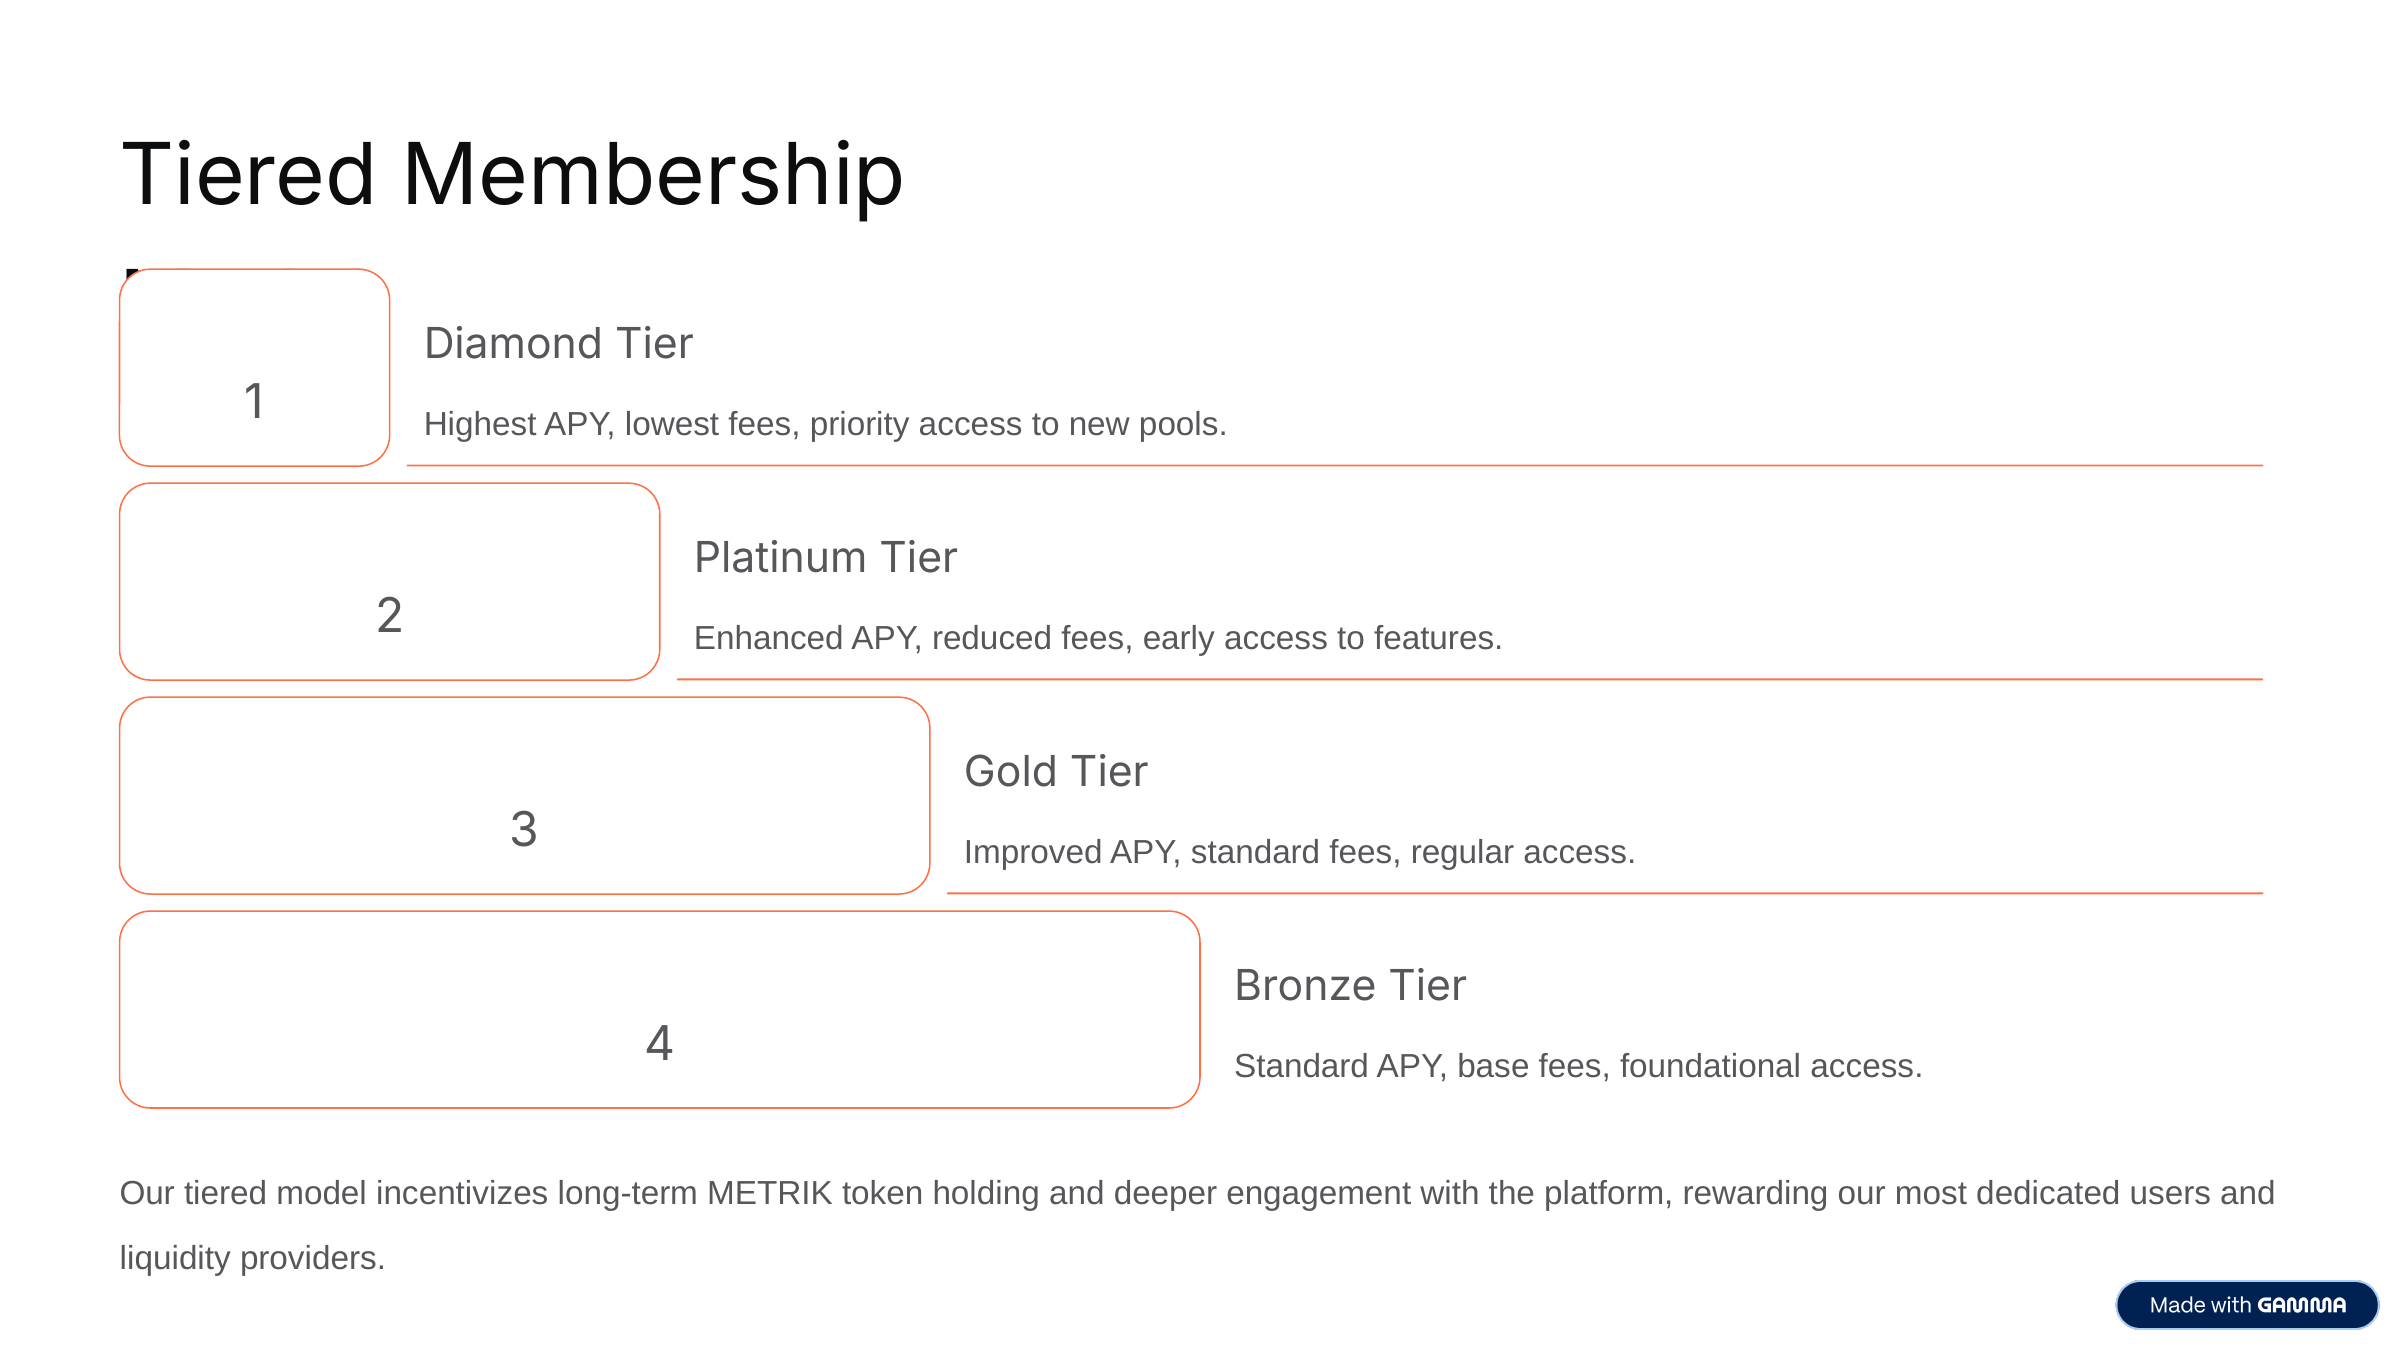

Tiered Membership Model

Diamond Tier
1
Highest APY, lowest fees, priority access to new pools.

Platinum Tier
2
Enhanced APY, reduced fees, early access to features.

Gold Tier
3
Improved APY, standard fees, regular access.

Bronze Tier
4
Standard APY, base fees, foundational access.
Our tiered model incentivizes long-term METRIK token holding and deeper engagement with the platform, rewarding our most dedicated users and liquidity providers.